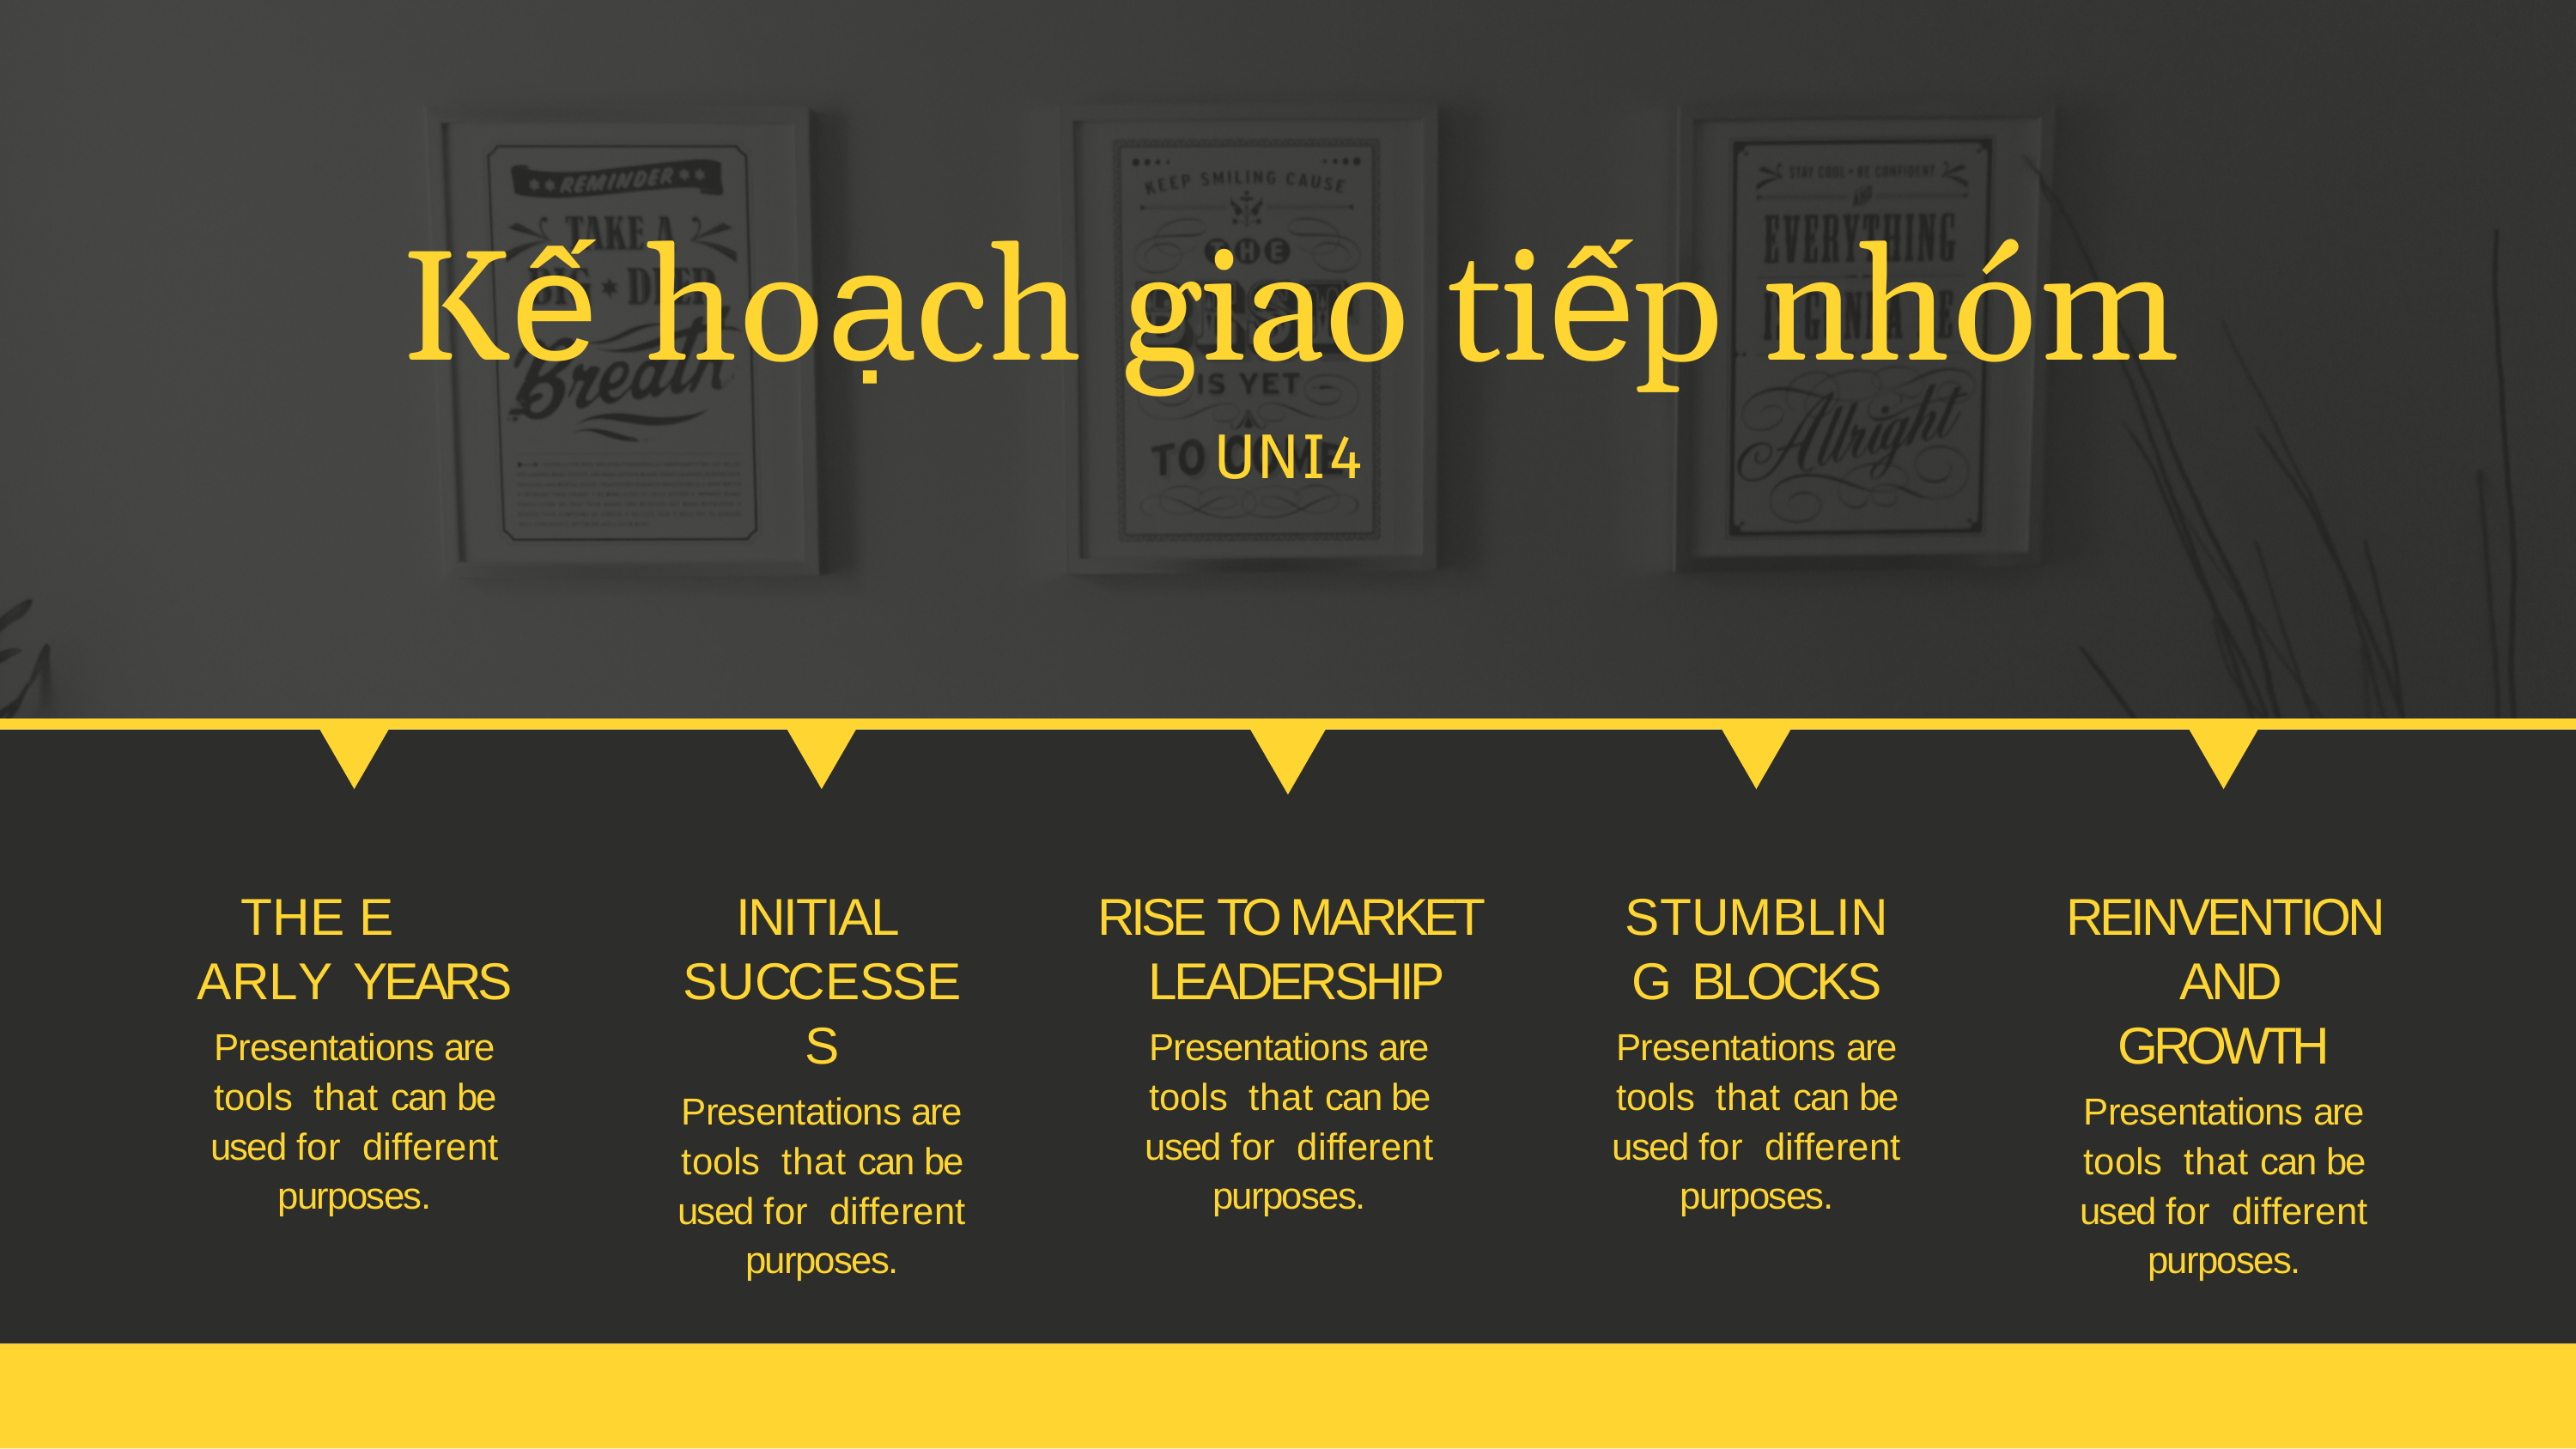

# Kế hoạch giao tiếp nhóm
UNI4

THE E	ARLY  YEARS
Presentations are tools  that can be used for  different purposes.
INITIAL  SUCCESSES
Presentations are tools  that can be used for  different purposes.
RISE TO MARKET  LEADERSHIP
Presentations are tools  that can be used for  different purposes.
STUMBLING  BLOCKS
Presentations are tools  that can be used for  different purposes.
REINVENTION  AND GROWTH
Presentations are tools  that can be used for  different purposes.

Z I M C O R E H U B S | D E S I G N T H I N K I N G